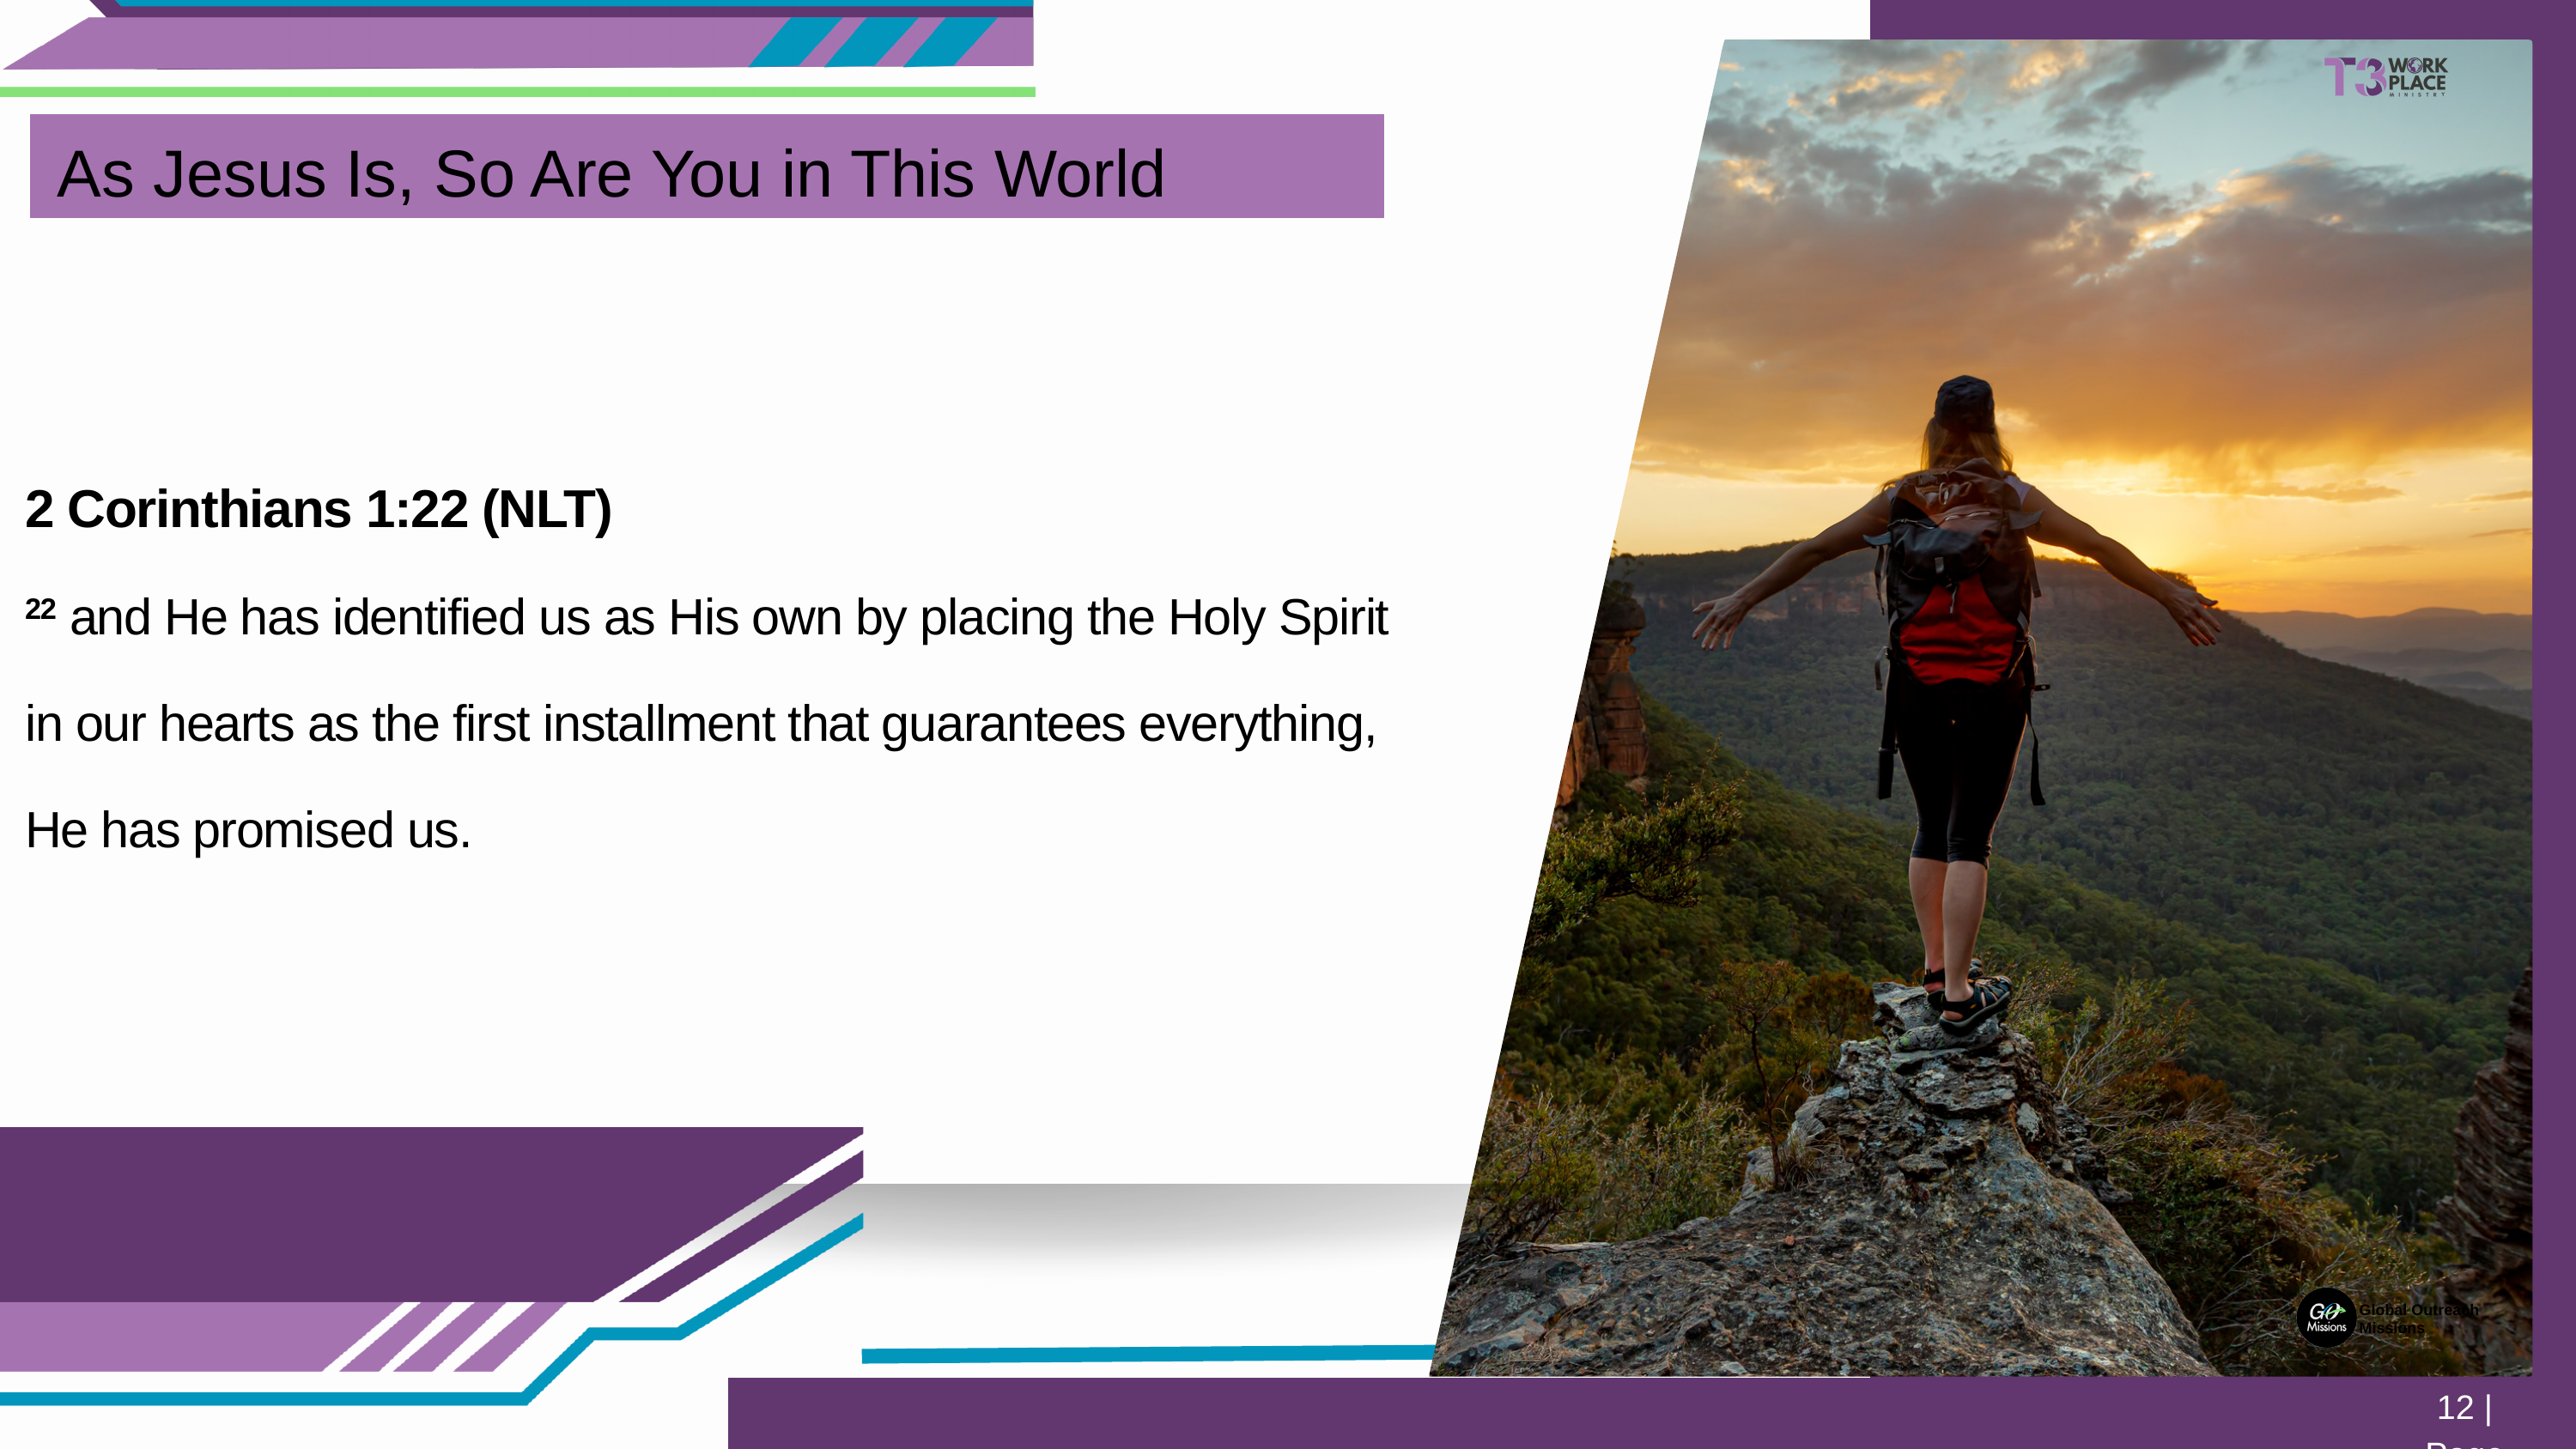

As Jesus Is, So Are You in This World
2 Corinthians 1:22 (NLT)
22 and He has identified us as His own by placing the Holy Spirit in our hearts as the first installment that guarantees everything, He has promised us.

Global Outreach
Missions

12 | Page